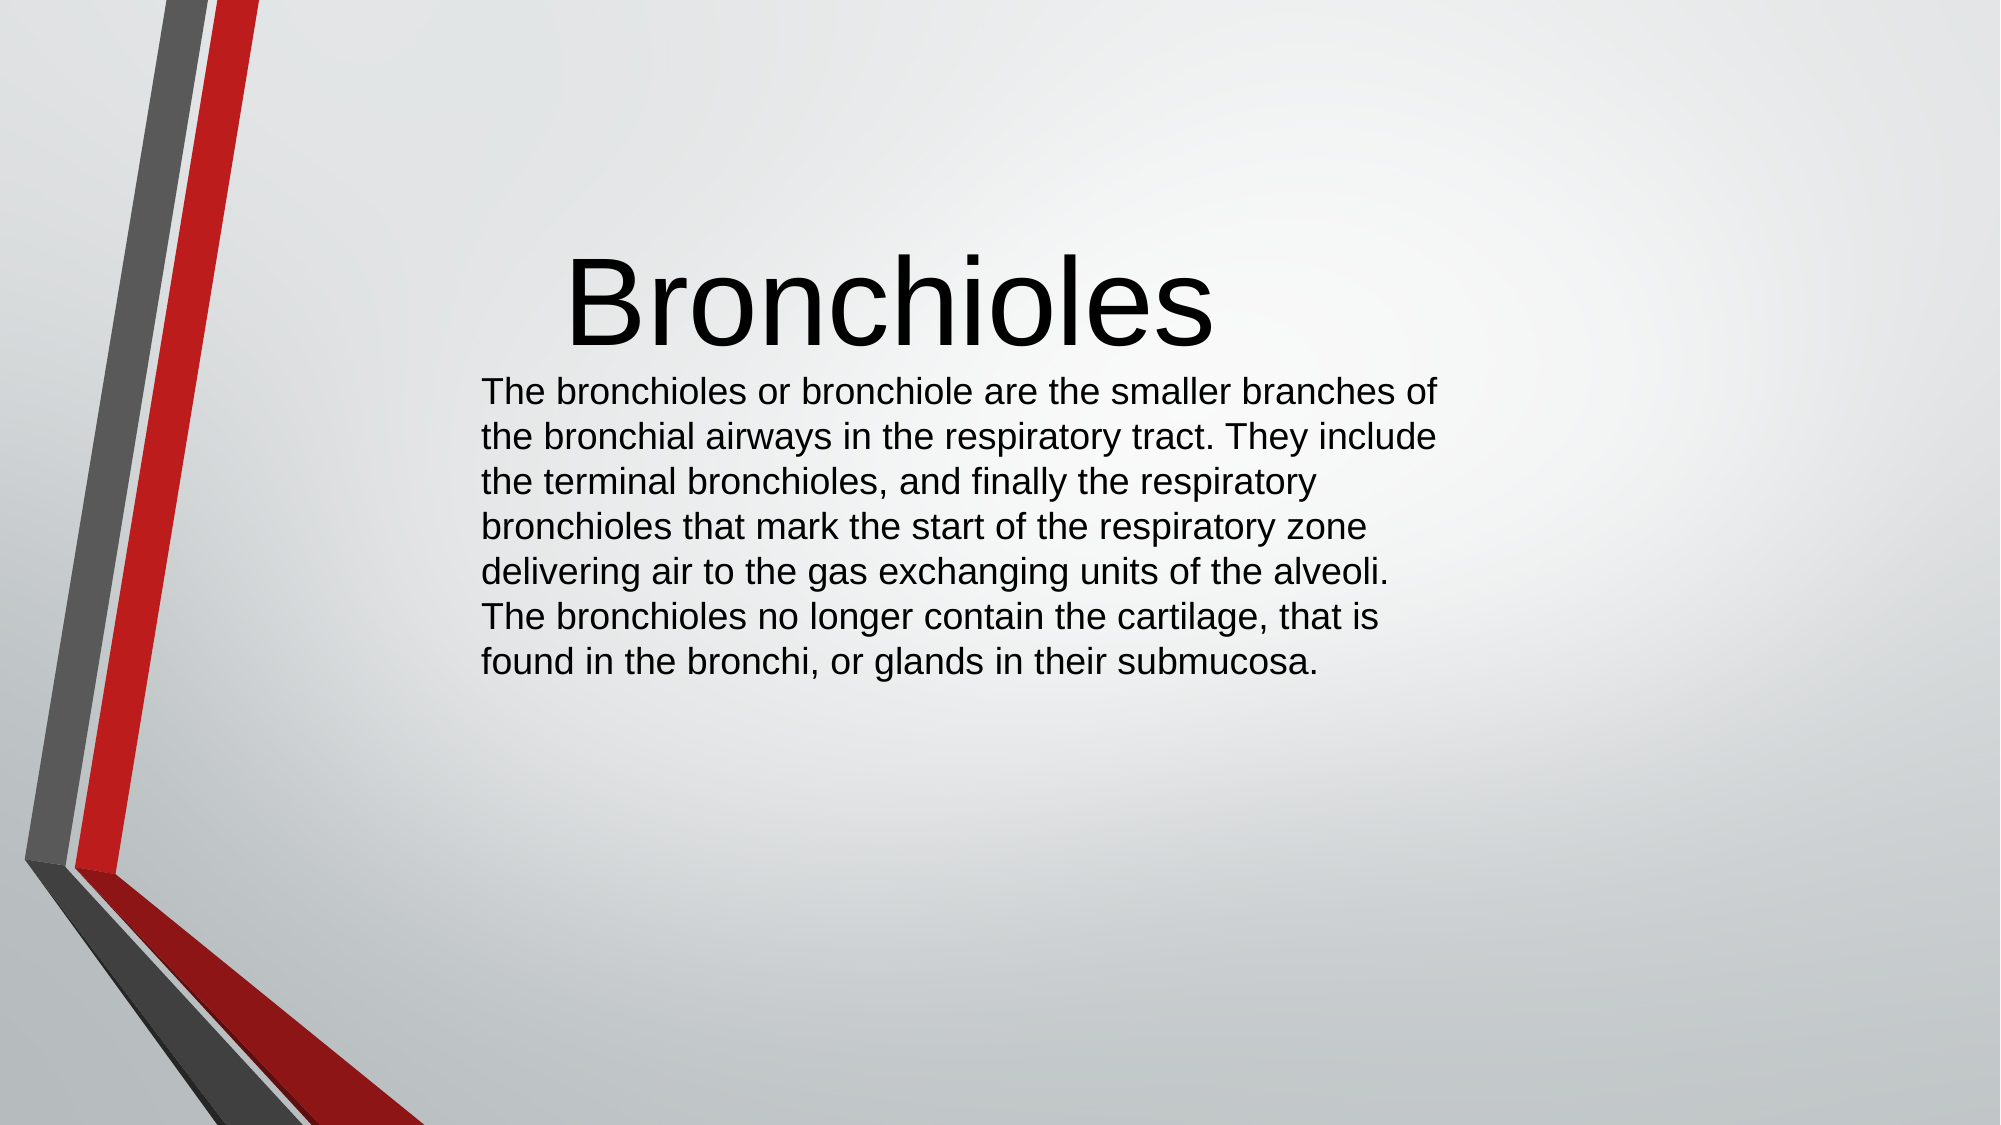

Bronchioles
The bronchioles or bronchiole are the smaller branches of the bronchial airways in the respiratory tract. They include the terminal bronchioles, and finally the respiratory bronchioles that mark the start of the respiratory zone delivering air to the gas exchanging units of the alveoli. The bronchioles no longer contain the cartilage, that is found in the bronchi, or glands in their submucosa.